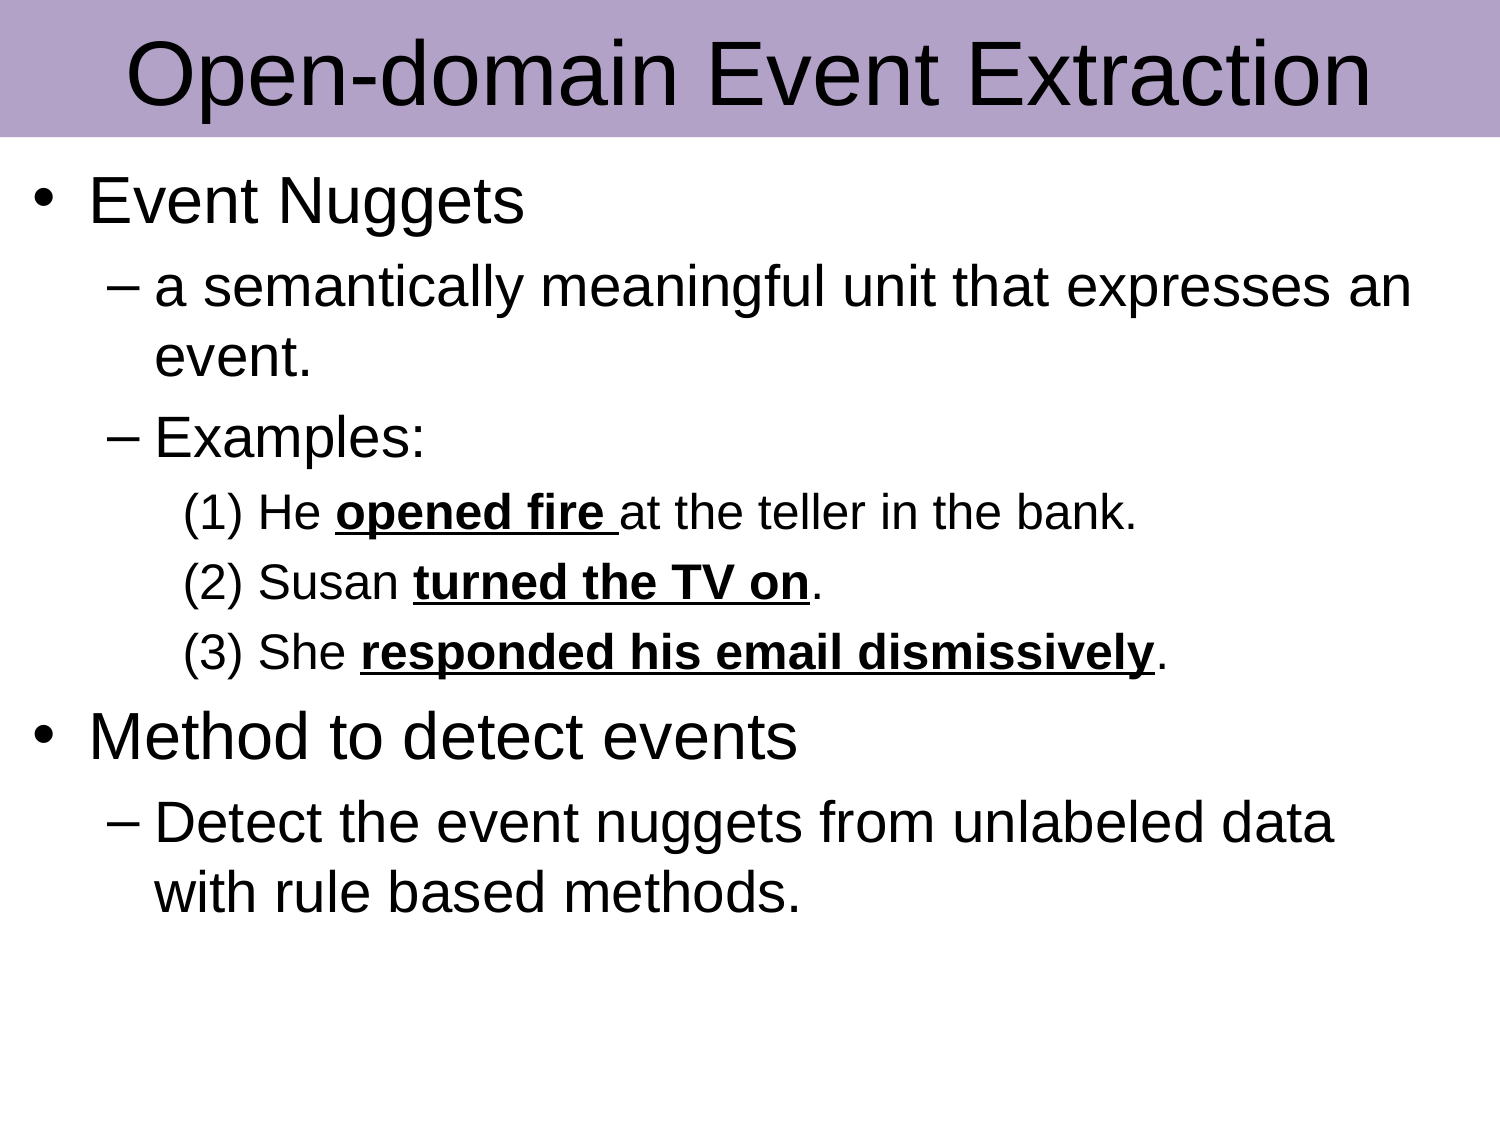

# Open-domain Event Extraction
Event Nuggets
a semantically meaningful unit that expresses an event.
Examples:
He opened fire at the teller in the bank.
Susan turned the TV on.
She responded his email dismissively.
Method to detect events
Detect the event nuggets from unlabeled data with rule based methods.